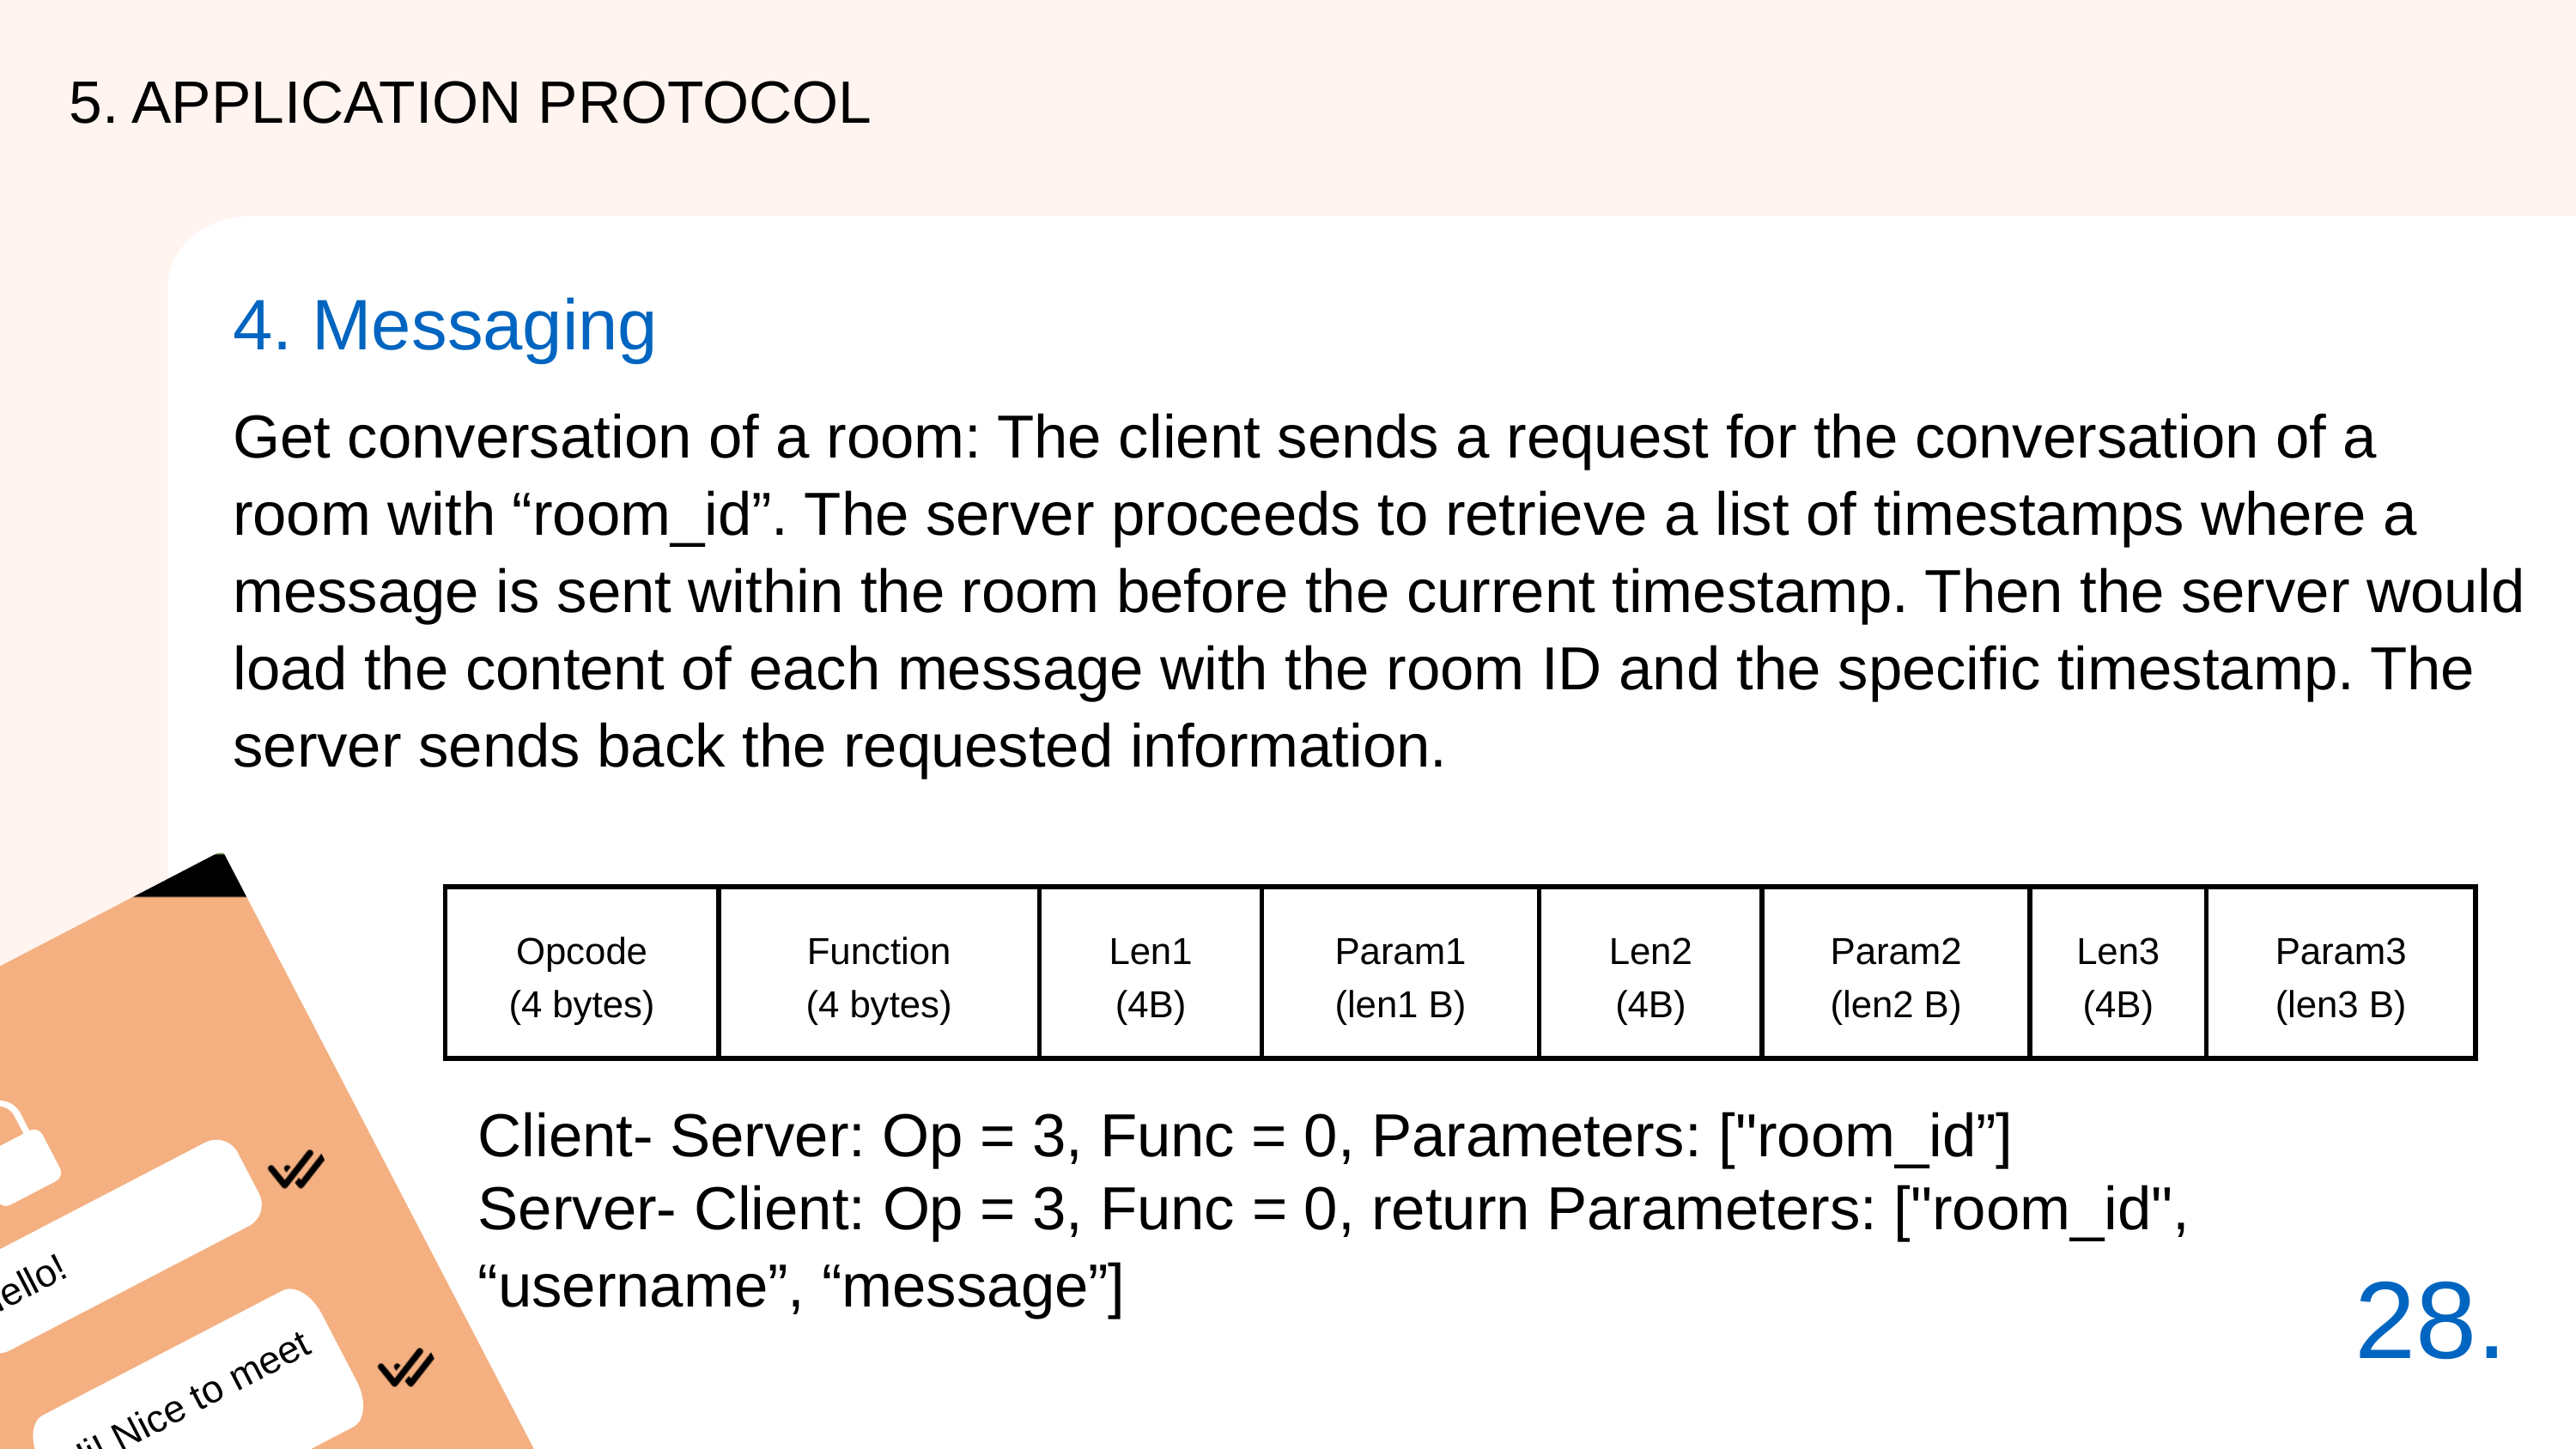

5. APPLICATION PROTOCOL

4. Messaging
Get conversation of a room: The client sends a request for the conversation of a room with “room_id”. The server proceeds to retrieve a list of timestamps where a message is sent within the room before the current timestamp. Then the server would load the content of each message with the room ID and the specific timestamp. The server sends back the requested information.

| Opcode (4 bytes) | Function (4 bytes) |
| --- | --- |
| Len1 (4B) | Param1 (len1 B) | Len2 (4B) | Param2 (len2 B) | Len3 (4B) | Param3 (len3 B) |
| --- | --- | --- | --- | --- | --- |

Client- Server: Op = 3, Func = 0, Parameters: ["room_id”]

Server- Client: Op = 3, Func = 0, return Parameters: ["room_id", “username”, “message”]

28.
Hello!

Hi! Nice to meet you.